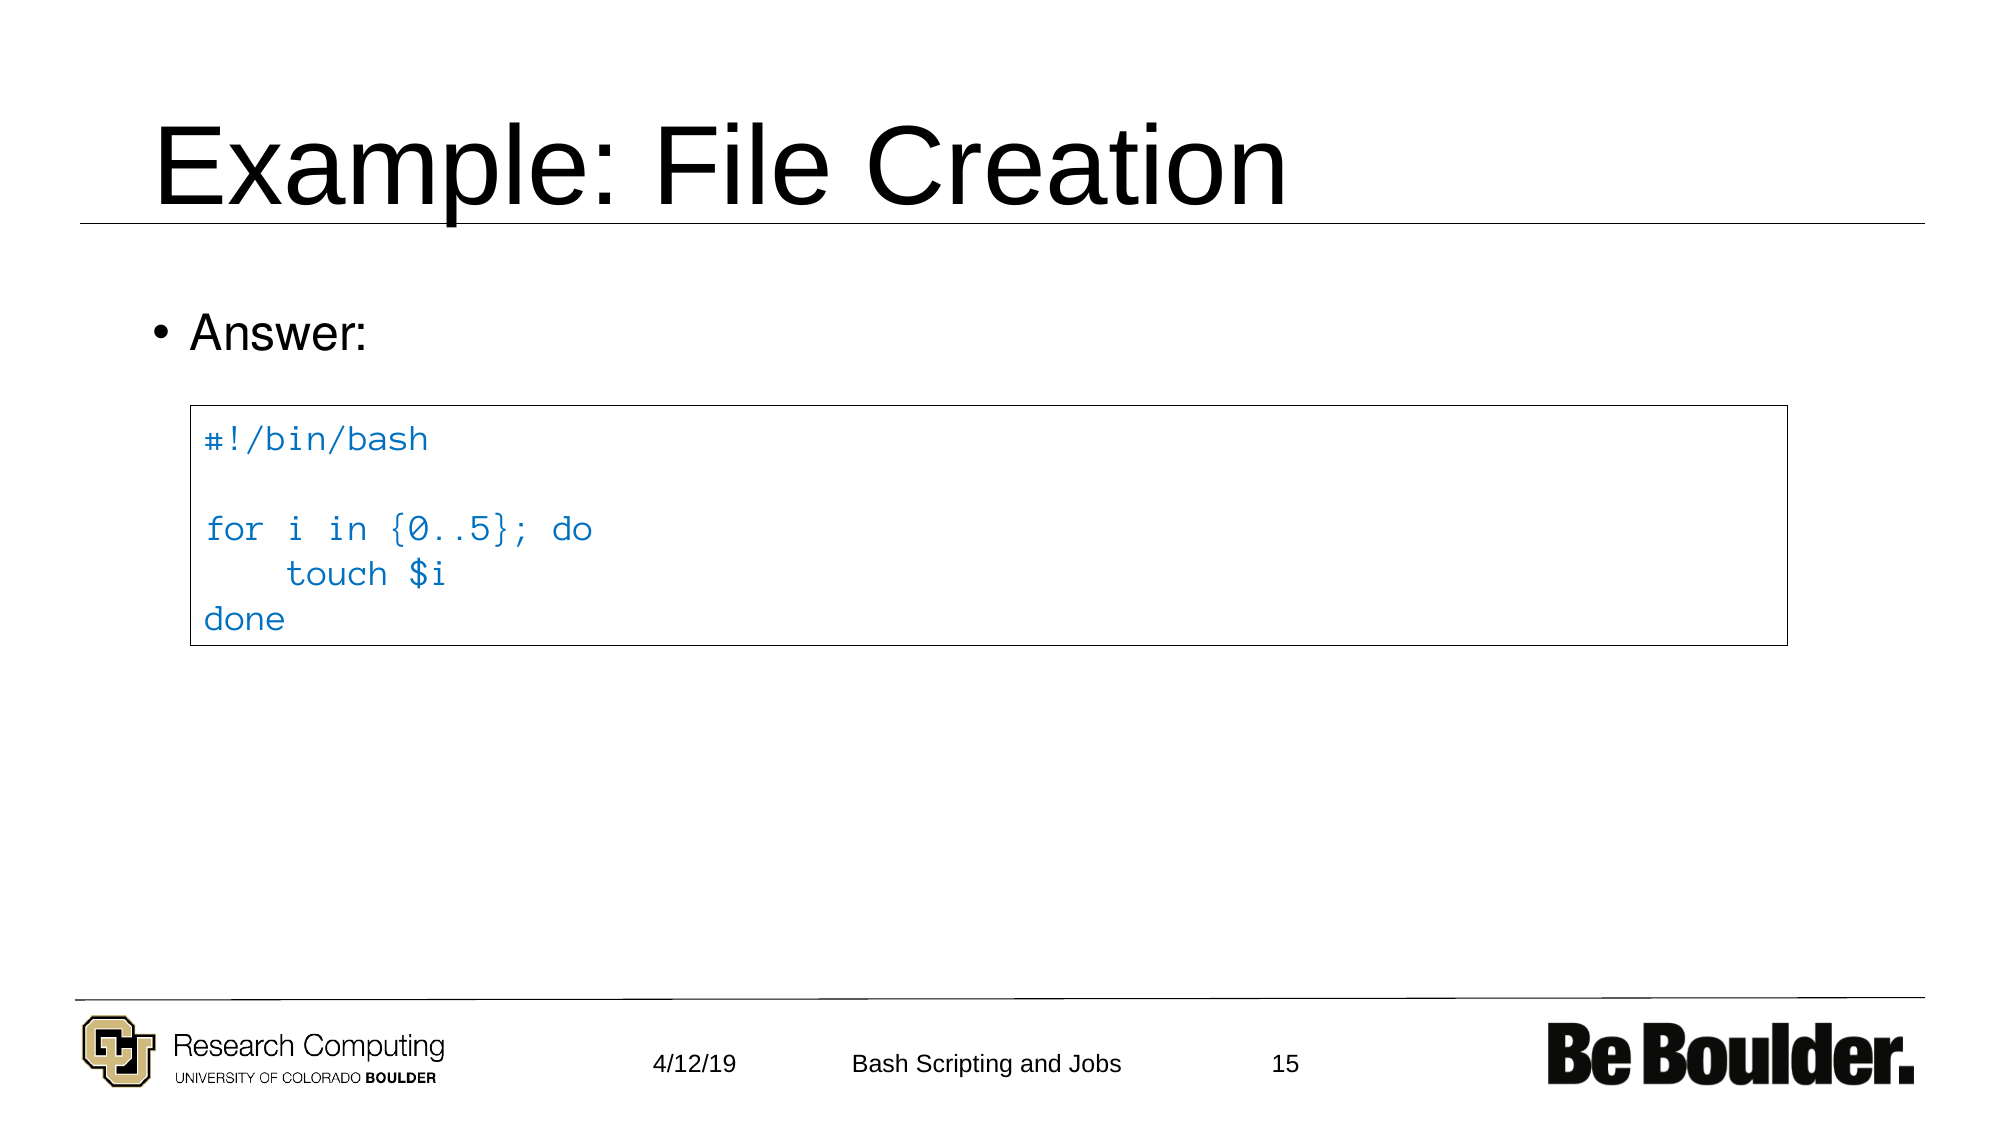

# Example: File Creation
Answer:

#!/bin/bash

for i in {0..5}; do
    touch $i
done
4/12/19
15
Bash Scripting and Jobs